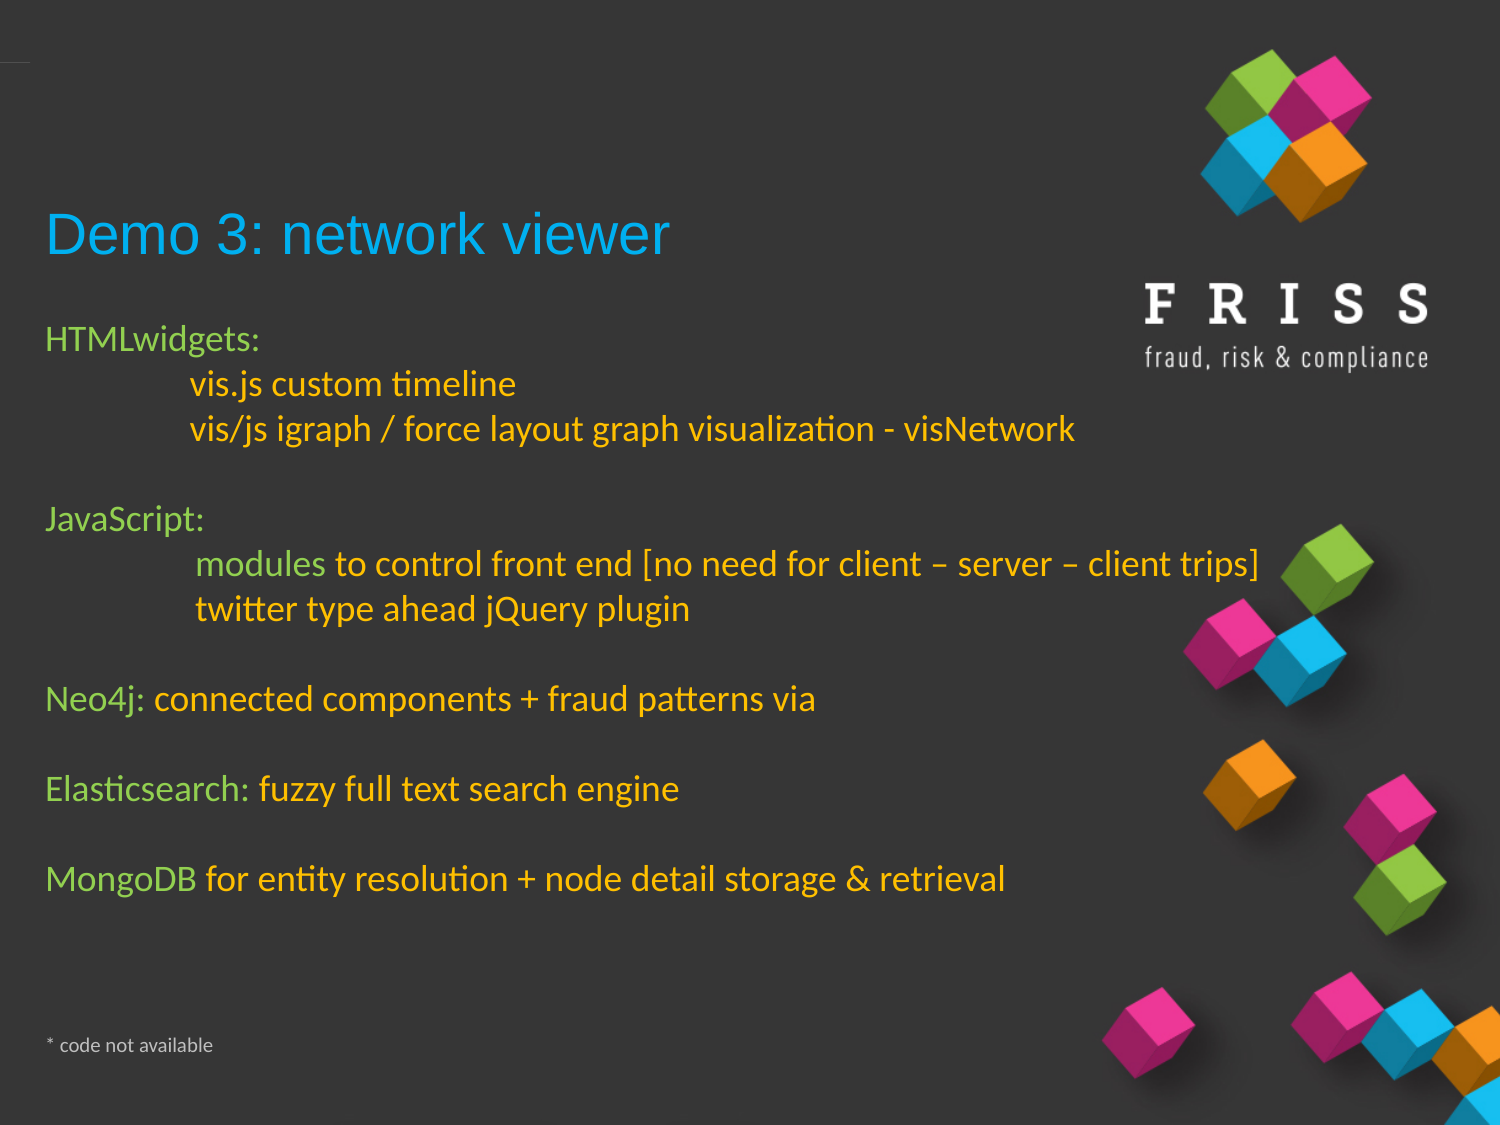

Demo 3: network viewer
HTMLwidgets:
                 vis.js custom timeline
                 vis/js igraph / force layout graph visualization - visNetwork

JavaScript:
	modules to control front end [no need for client – server – client trips]
	twitter type ahead jQuery plugin

Neo4j: connected components + fraud patterns via

Elasticsearch: fuzzy full text search engine

MongoDB for entity resolution + node detail storage & retrieval
* code not available